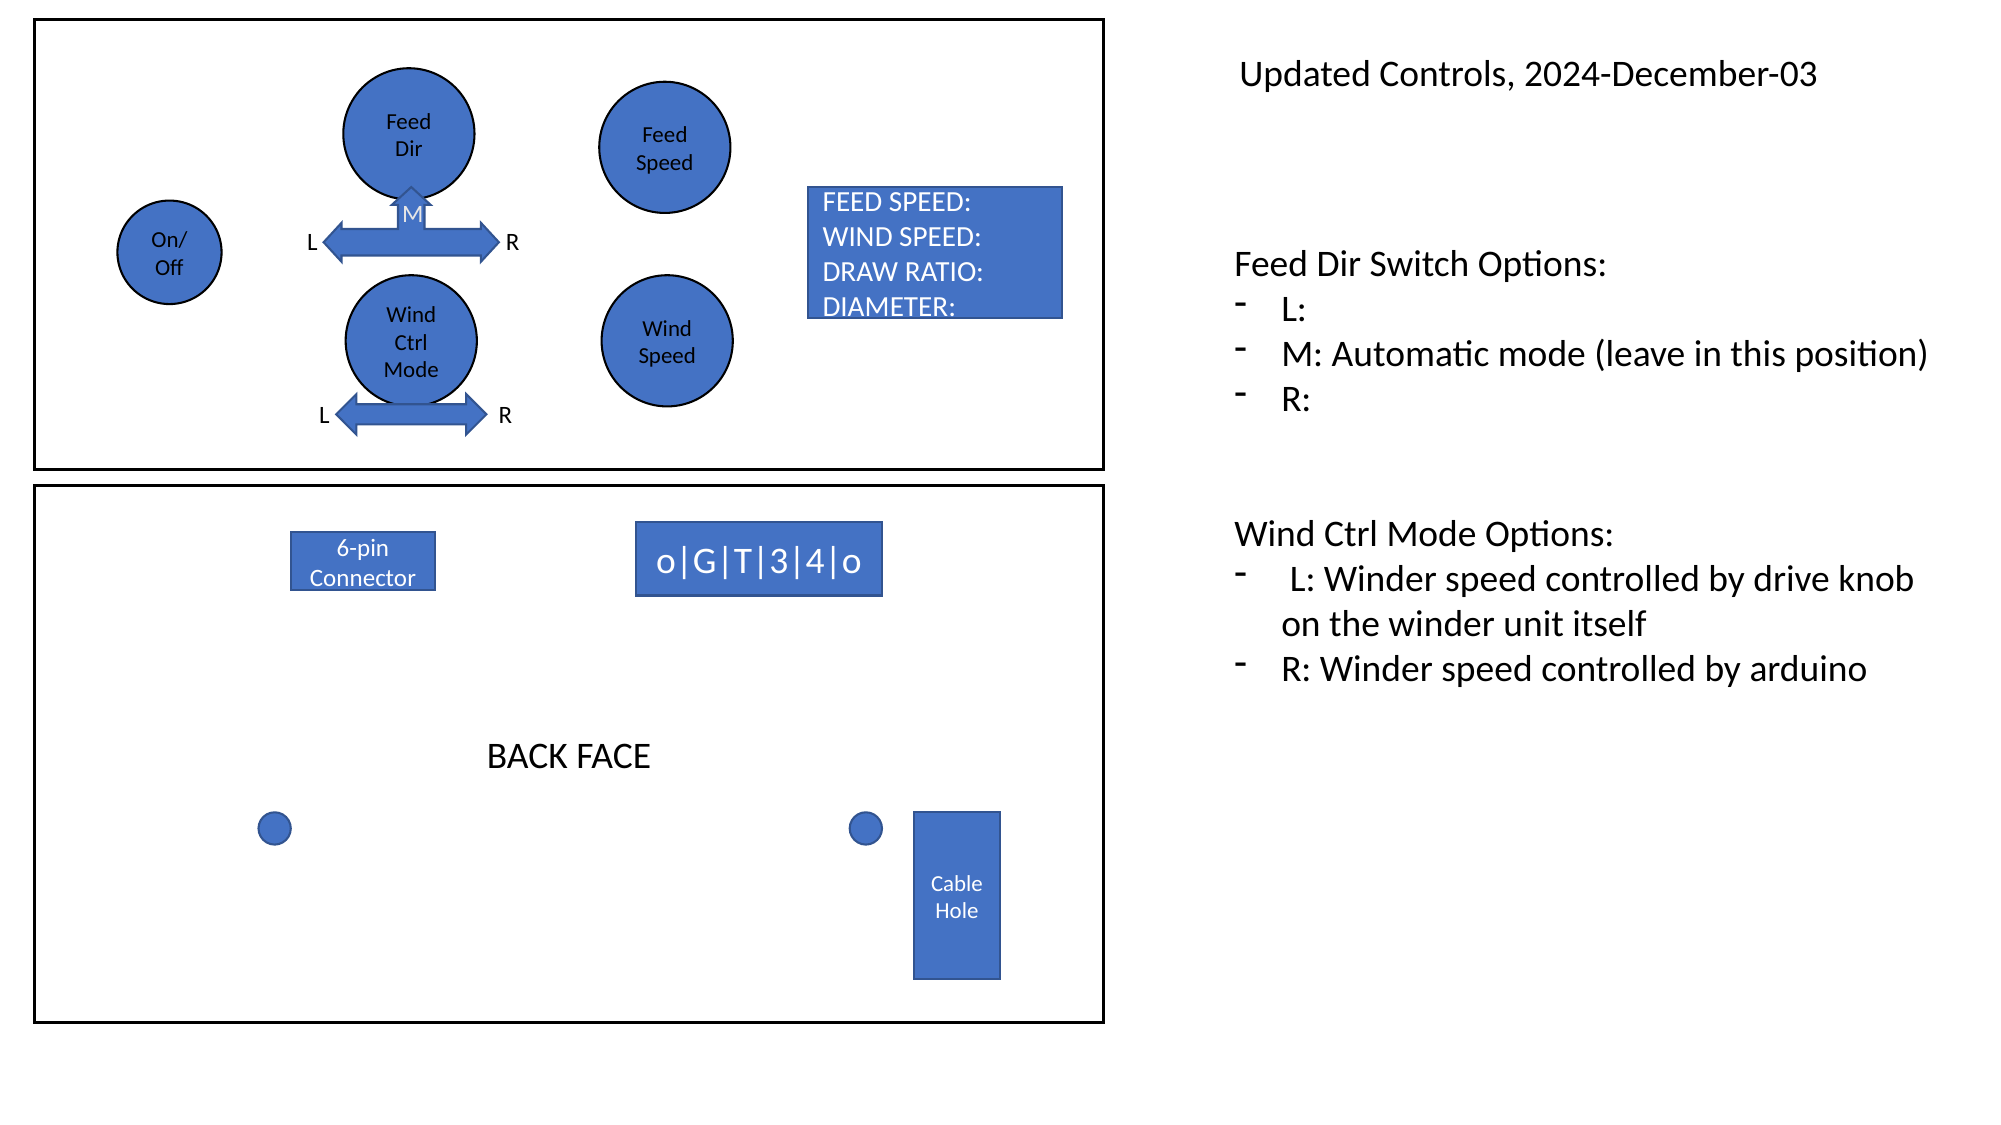

Updated Controls, 2024-December-03
Feed Dir
Feed Speed
FEED SPEED:
WIND SPEED:
DRAW RATIO:
DIAMETER:

M
On/Off
L
R
Feed Dir Switch Options:
L:
M: Automatic mode (leave in this position)
R:

Wind Ctrl Mode Options:
 L: Winder speed controlled by drive knob on the winder unit itself
R: Winder speed controlled by arduino
Wind Ctrl Mode
Wind Speed
L
R

BACK FACE
o|G|T|3|4|o
6-pin Connector

Cable Hole